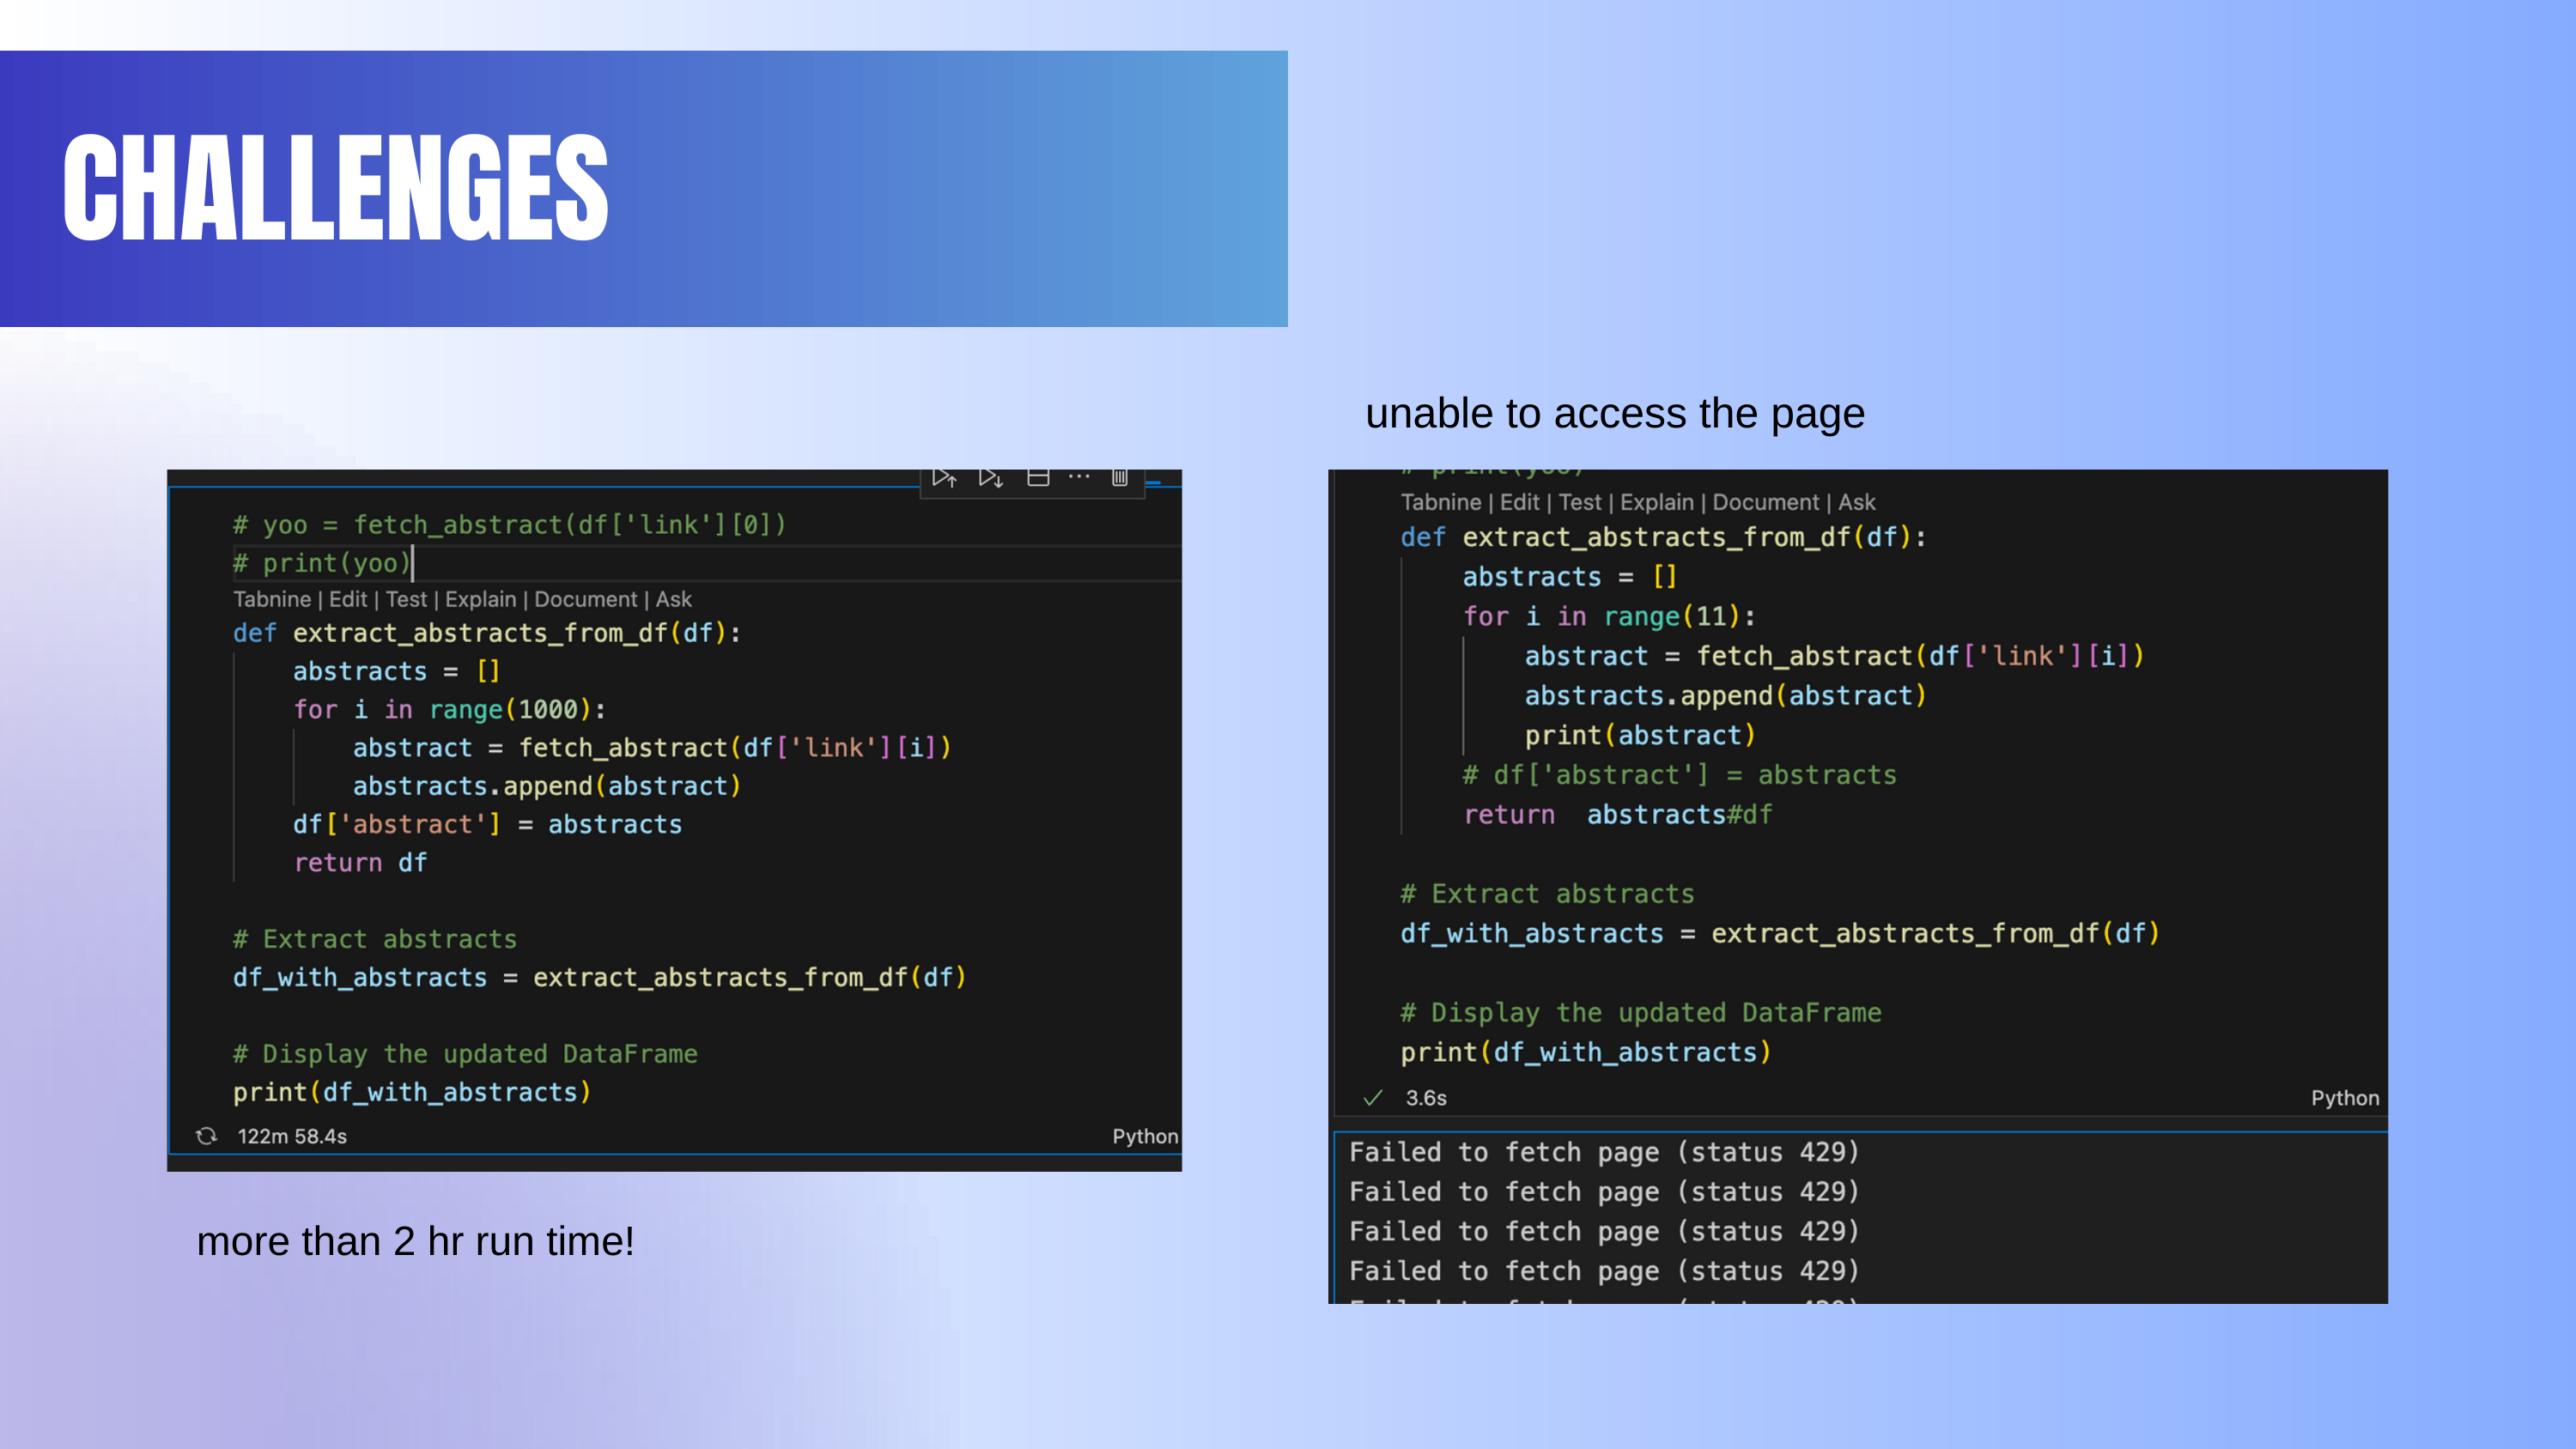

CHALLENGES

unable to access the page

more than 2 hr run time!